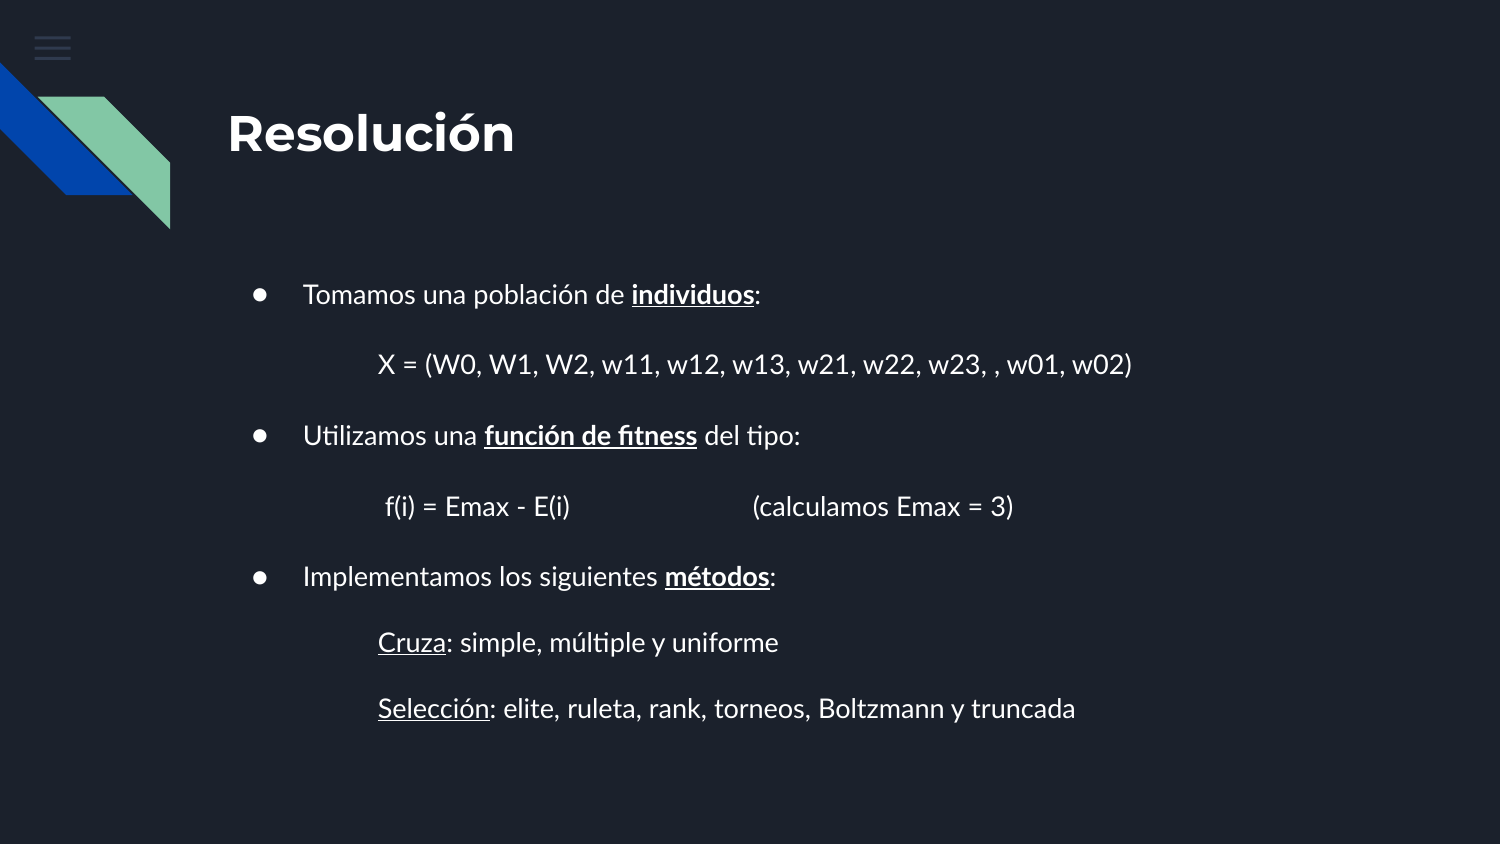

# Resolución
Tomamos una población de individuos:
X = (W0, W1, W2, w11, w12, w13, w21, w22, w23, , w01, w02)
Utilizamos una función de fitness del tipo:
 f(i) = Emax - E(i)		(calculamos Emax = 3)
Implementamos los siguientes métodos:
Cruza: simple, múltiple y uniforme
Selección: elite, ruleta, rank, torneos, Boltzmann y truncada